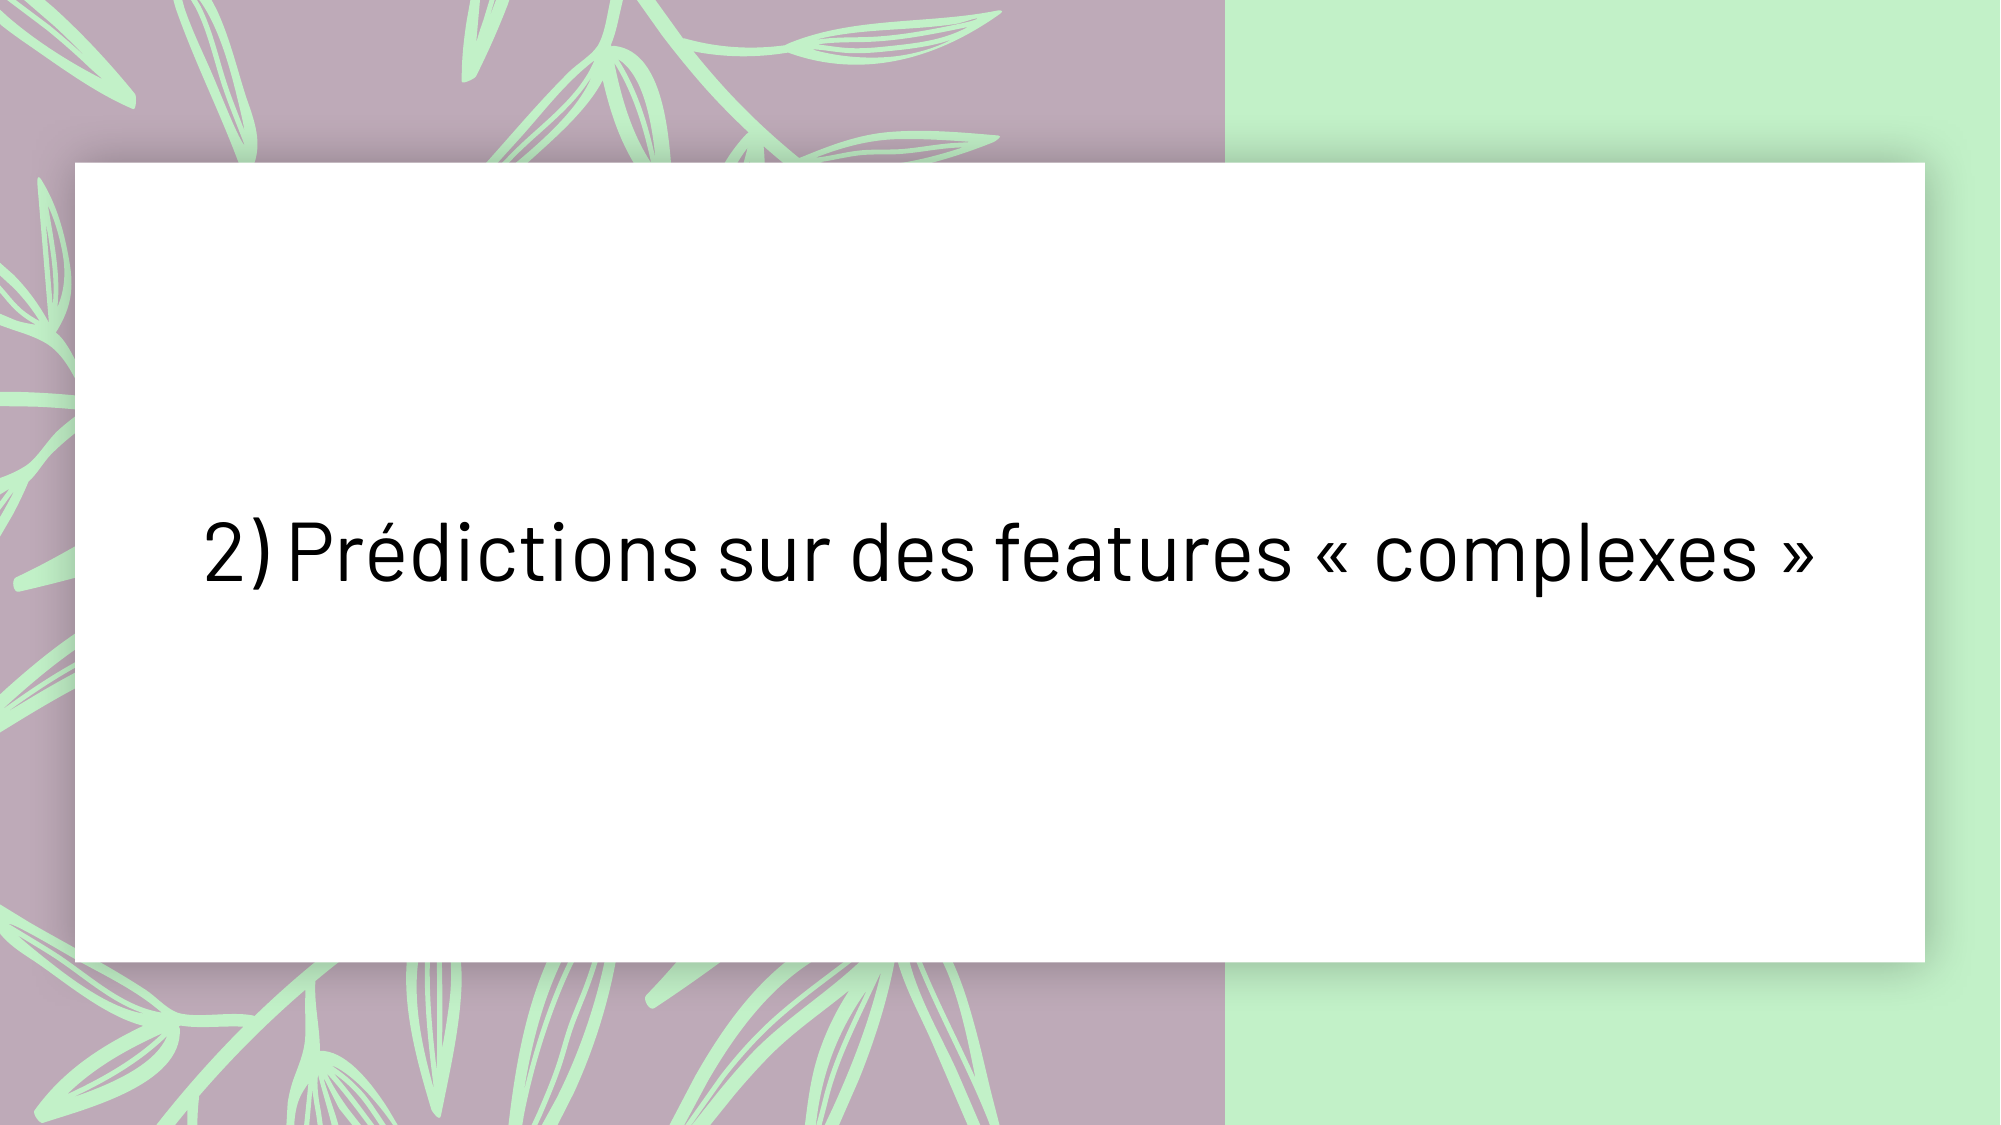

# 2) Prédictions sur des features « complexes »